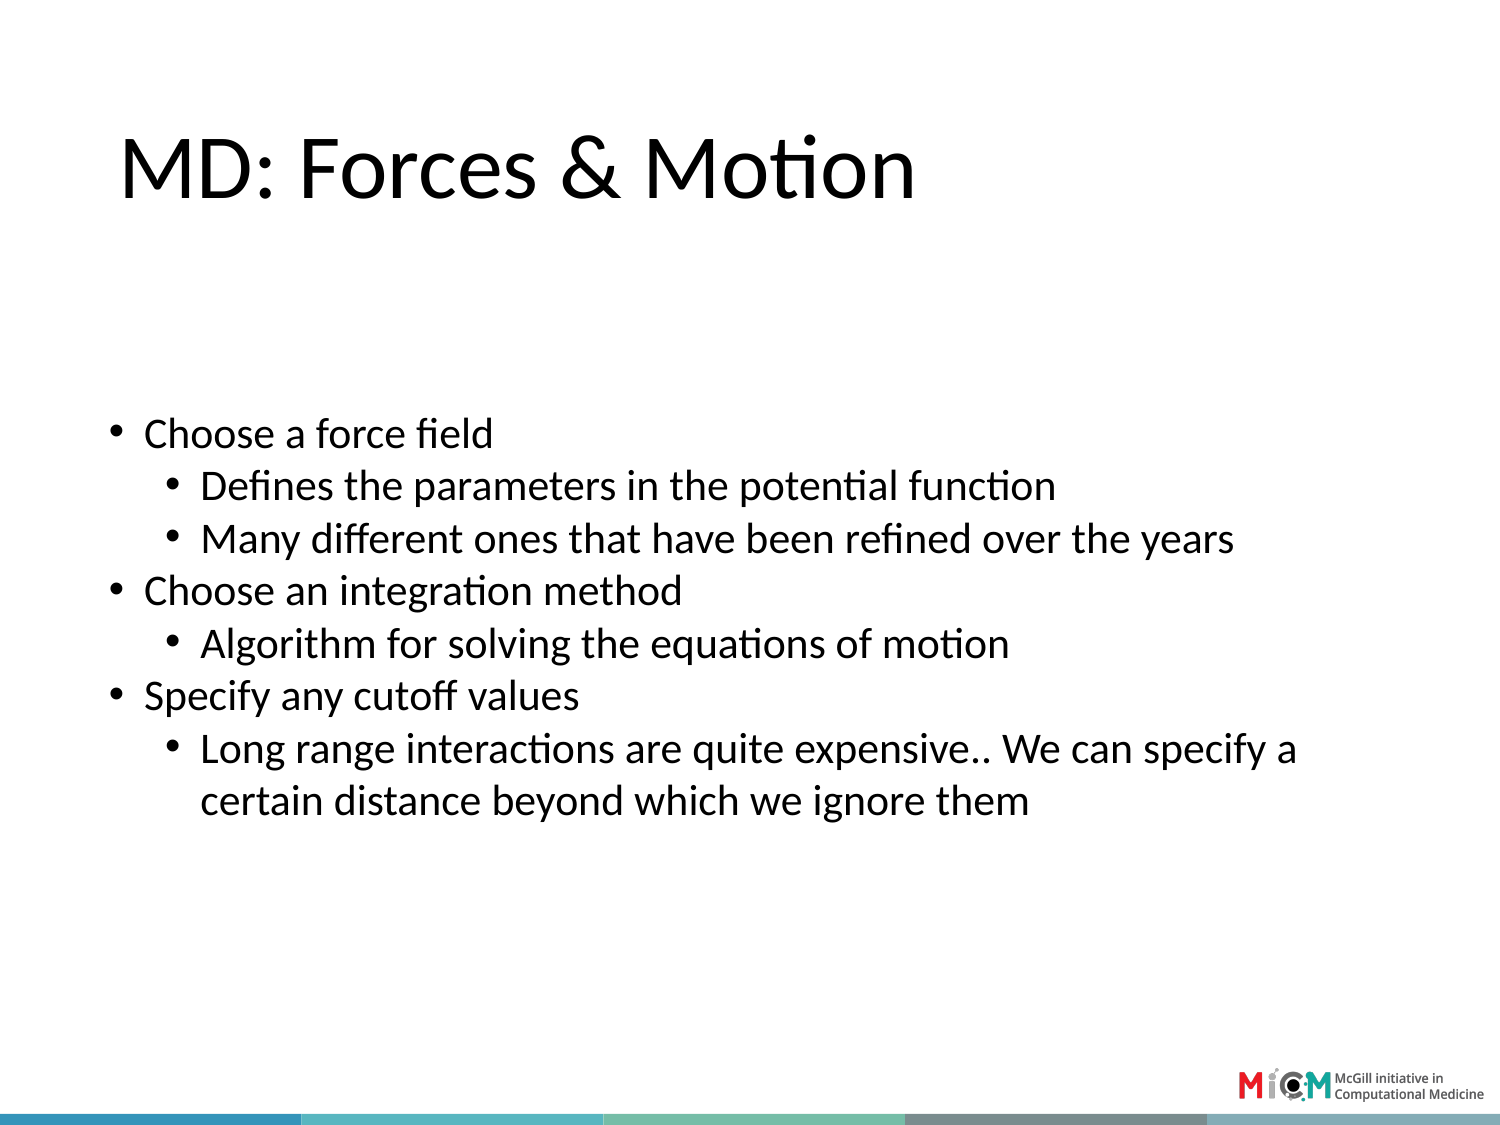

# MD: Forces & Motion
Choose a force field
Defines the parameters in the potential function
Many different ones that have been refined over the years
Choose an integration method
Algorithm for solving the equations of motion
Specify any cutoff values
Long range interactions are quite expensive.. We can specify a certain distance beyond which we ignore them
28